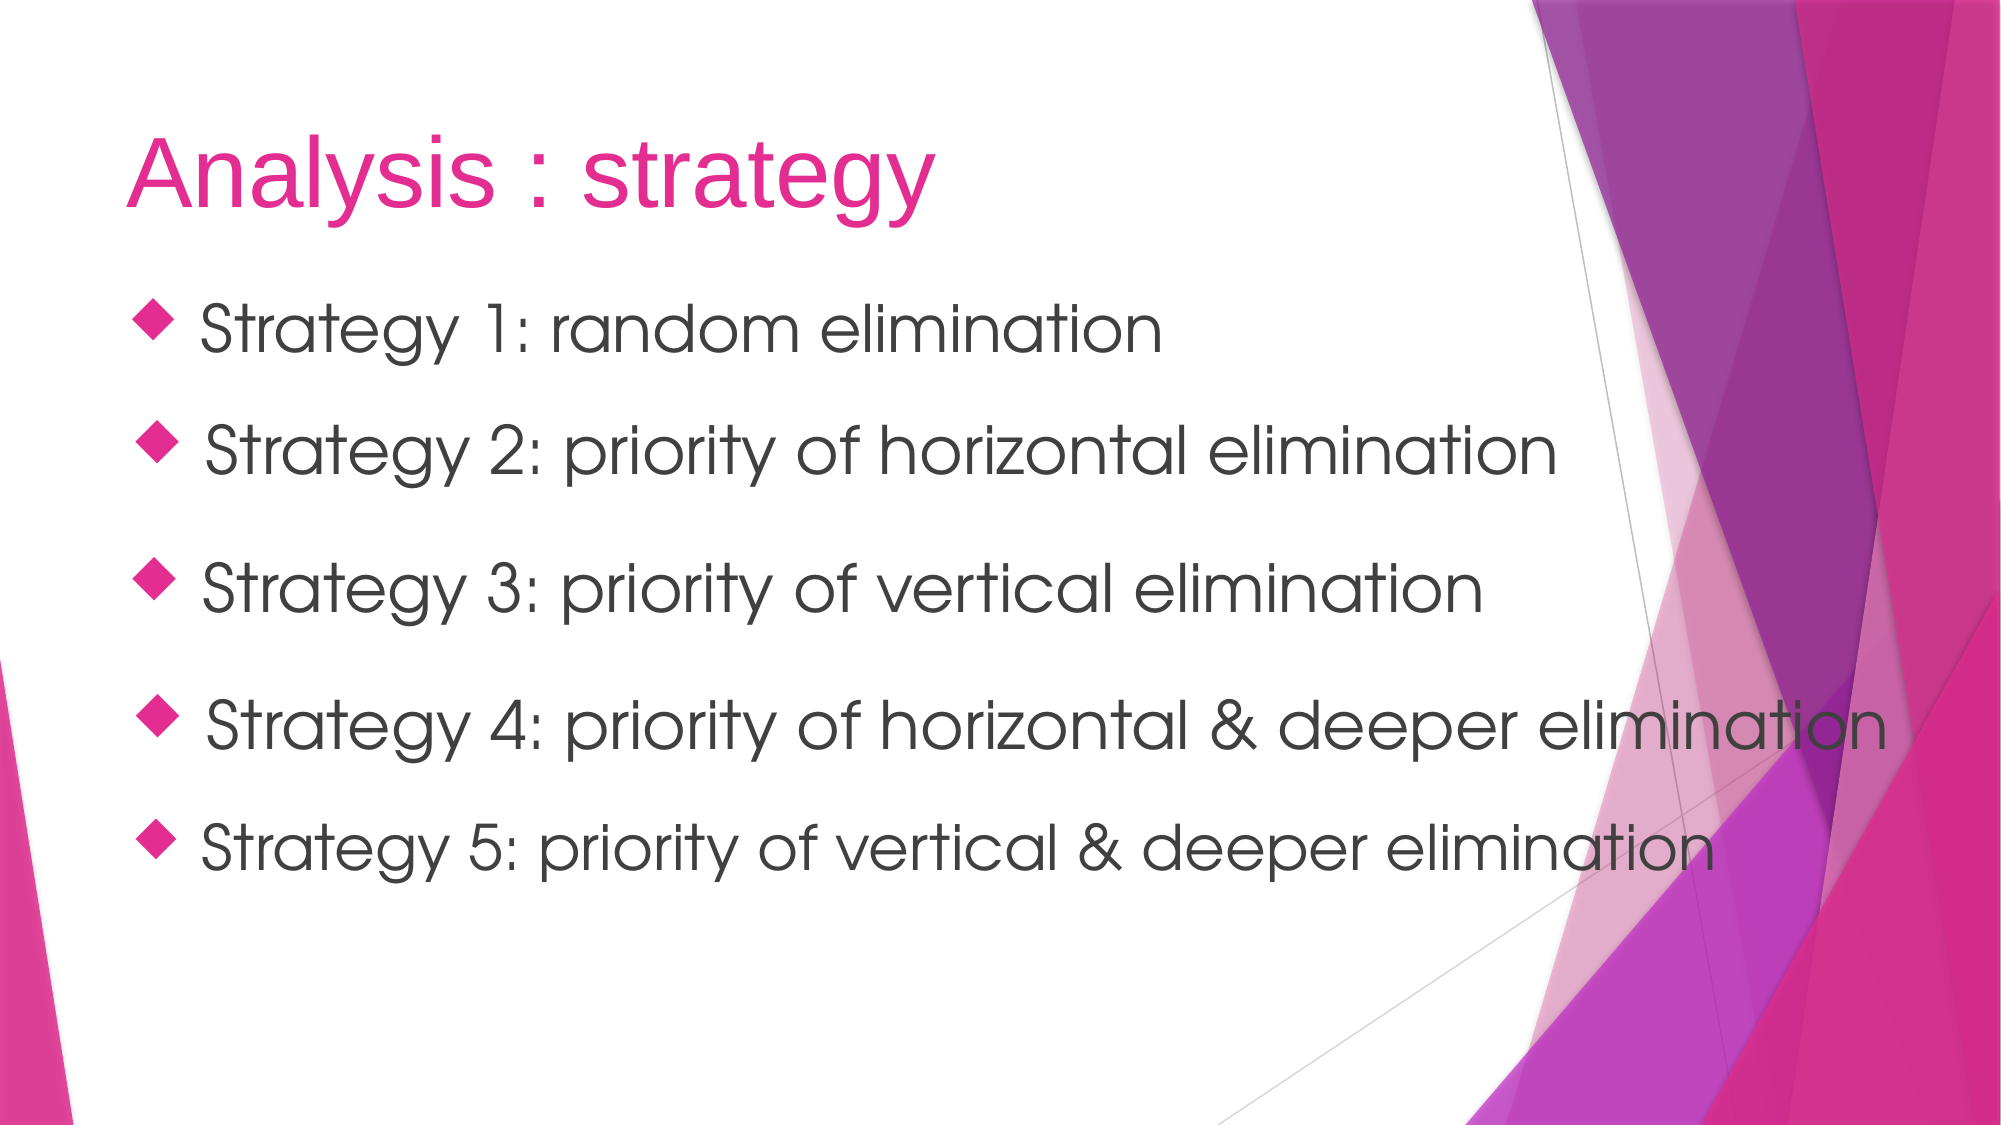

# Analysis : strategy
 Strategy 1: random elimination

 Strategy 2: priority of horizontal elimination

 Strategy 3: priority of vertical elimination

Strategy 4: priority of horizontal & deeper elimination
Strategy 5: priority of vertical & deeper elimination